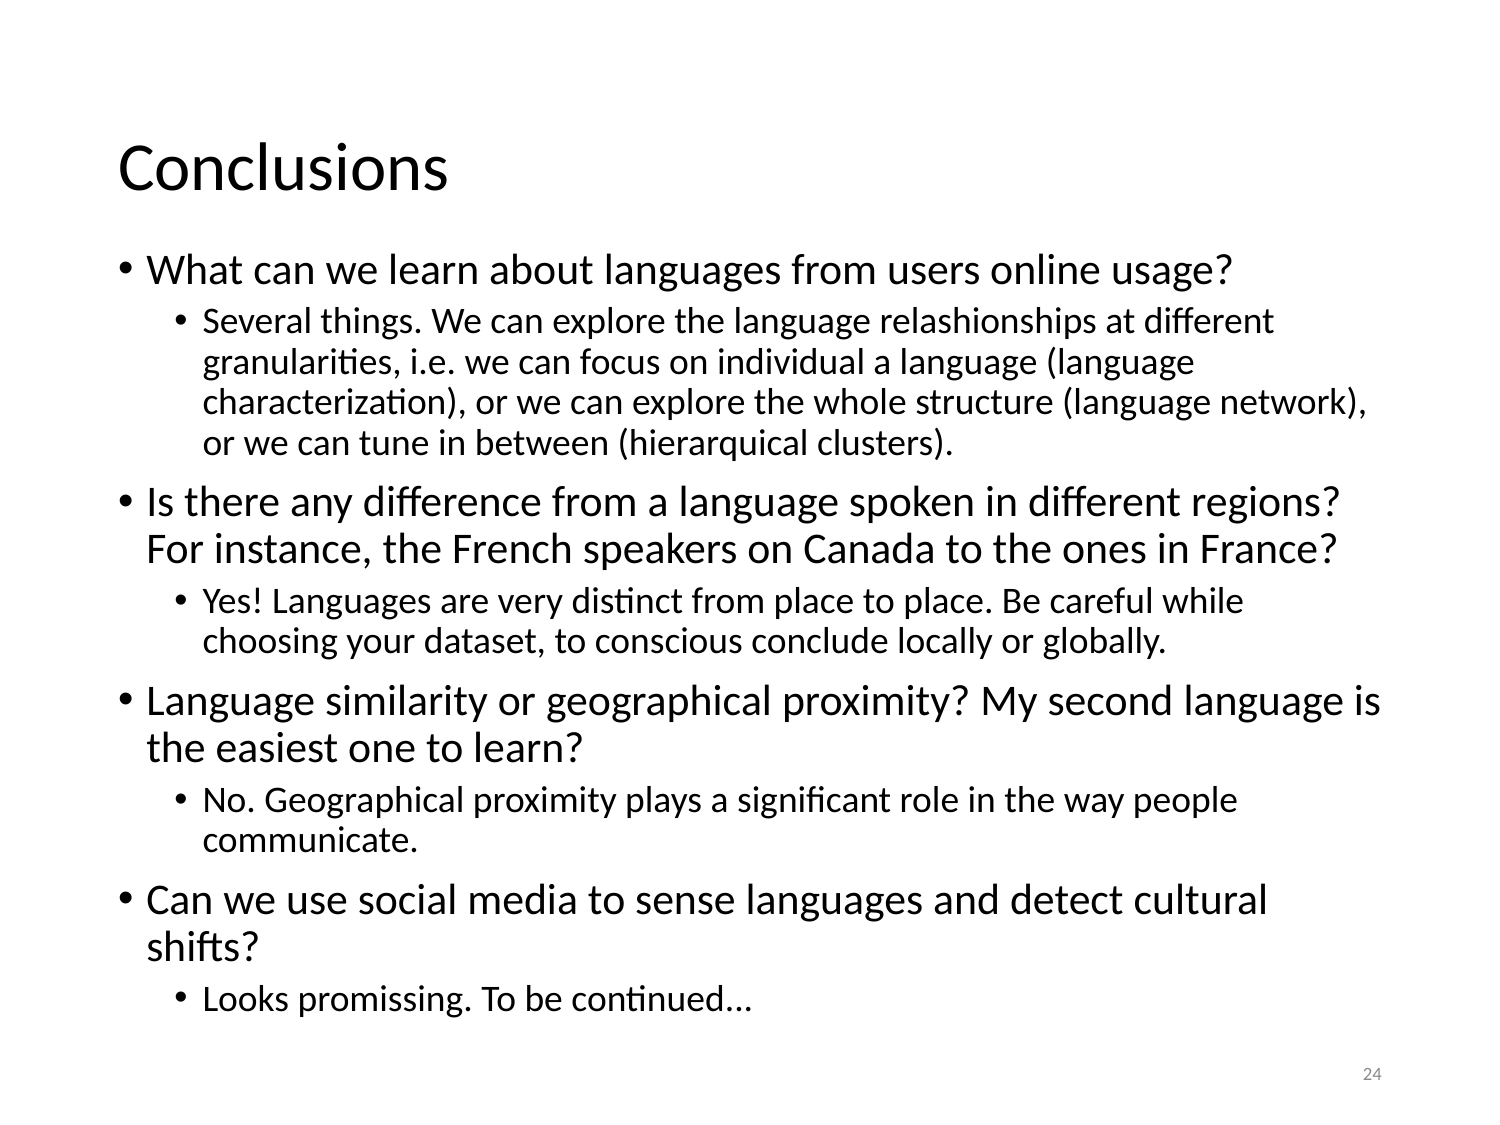

# Conclusions
What can we learn about languages from users online usage?
Several things. We can explore the language relashionships at different granularities, i.e. we can focus on individual a language (language characterization), or we can explore the whole structure (language network), or we can tune in between (hierarquical clusters).
Is there any difference from a language spoken in different regions? For instance, the French speakers on Canada to the ones in France?
Yes! Languages are very distinct from place to place. Be careful while choosing your dataset, to conscious conclude locally or globally.
Language similarity or geographical proximity? My second language is the easiest one to learn?
No. Geographical proximity plays a significant role in the way people communicate.
Can we use social media to sense languages and detect cultural shifts?
Looks promissing. To be continued...
24